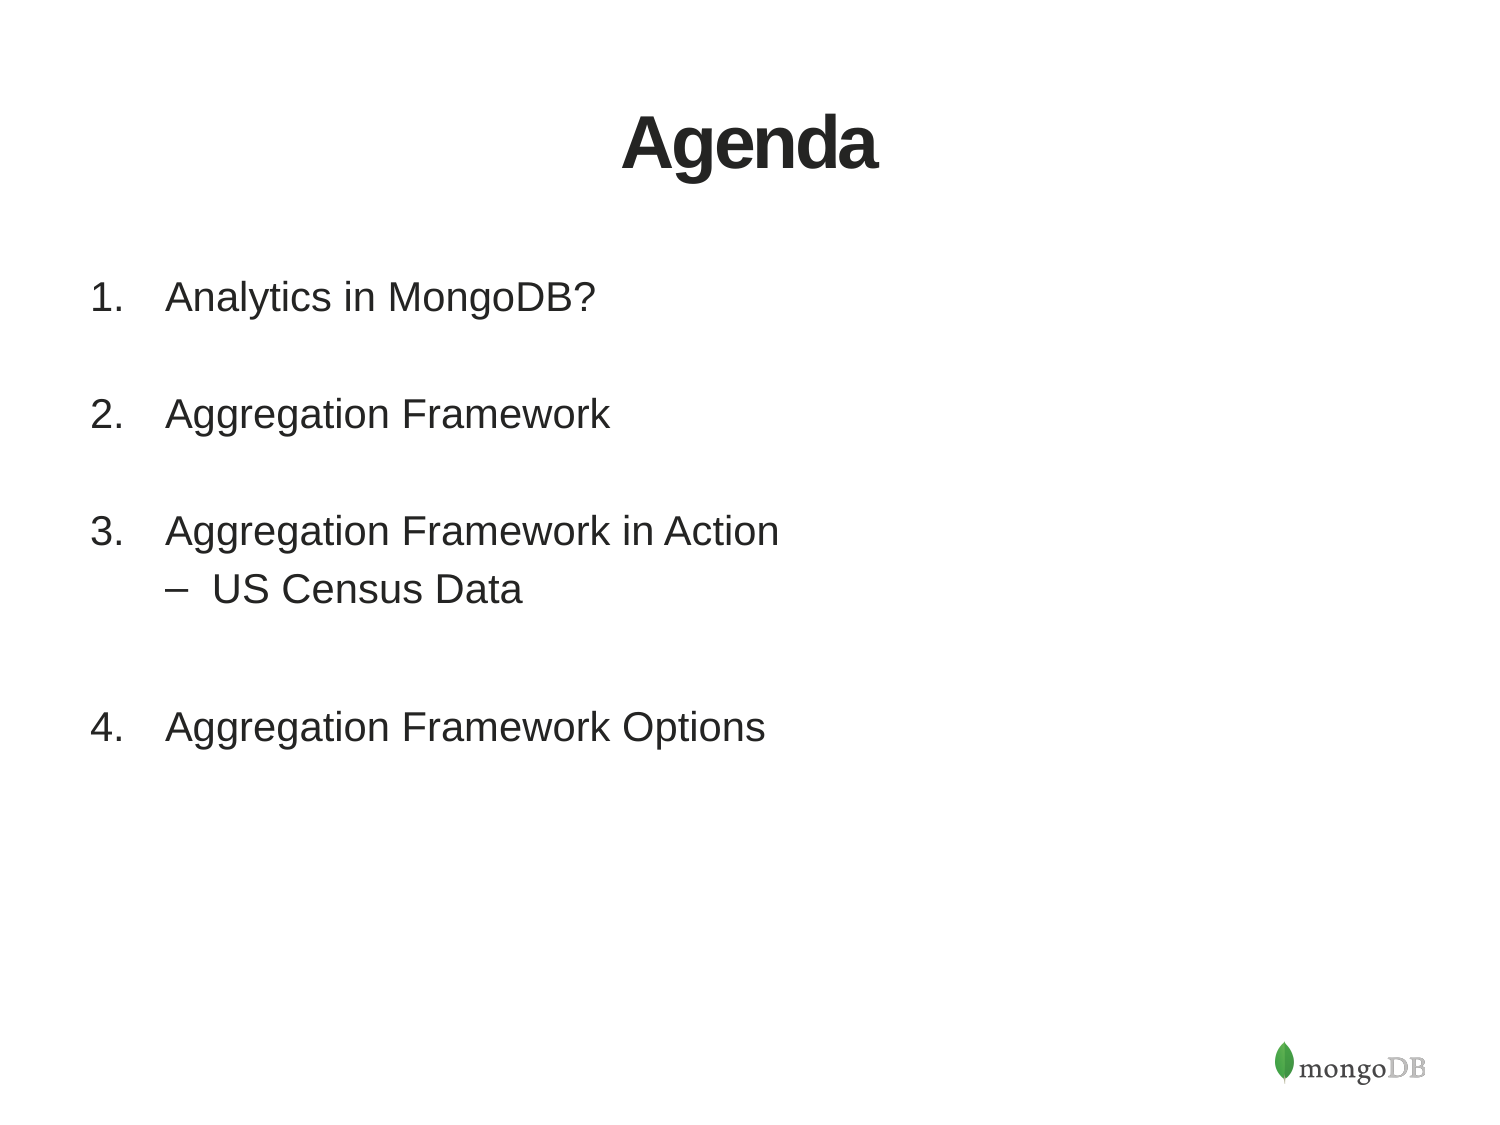

# Agenda
Analytics in MongoDB?

Aggregation Framework

Aggregation Framework in Action
US Census Data

Aggregation Framework Options